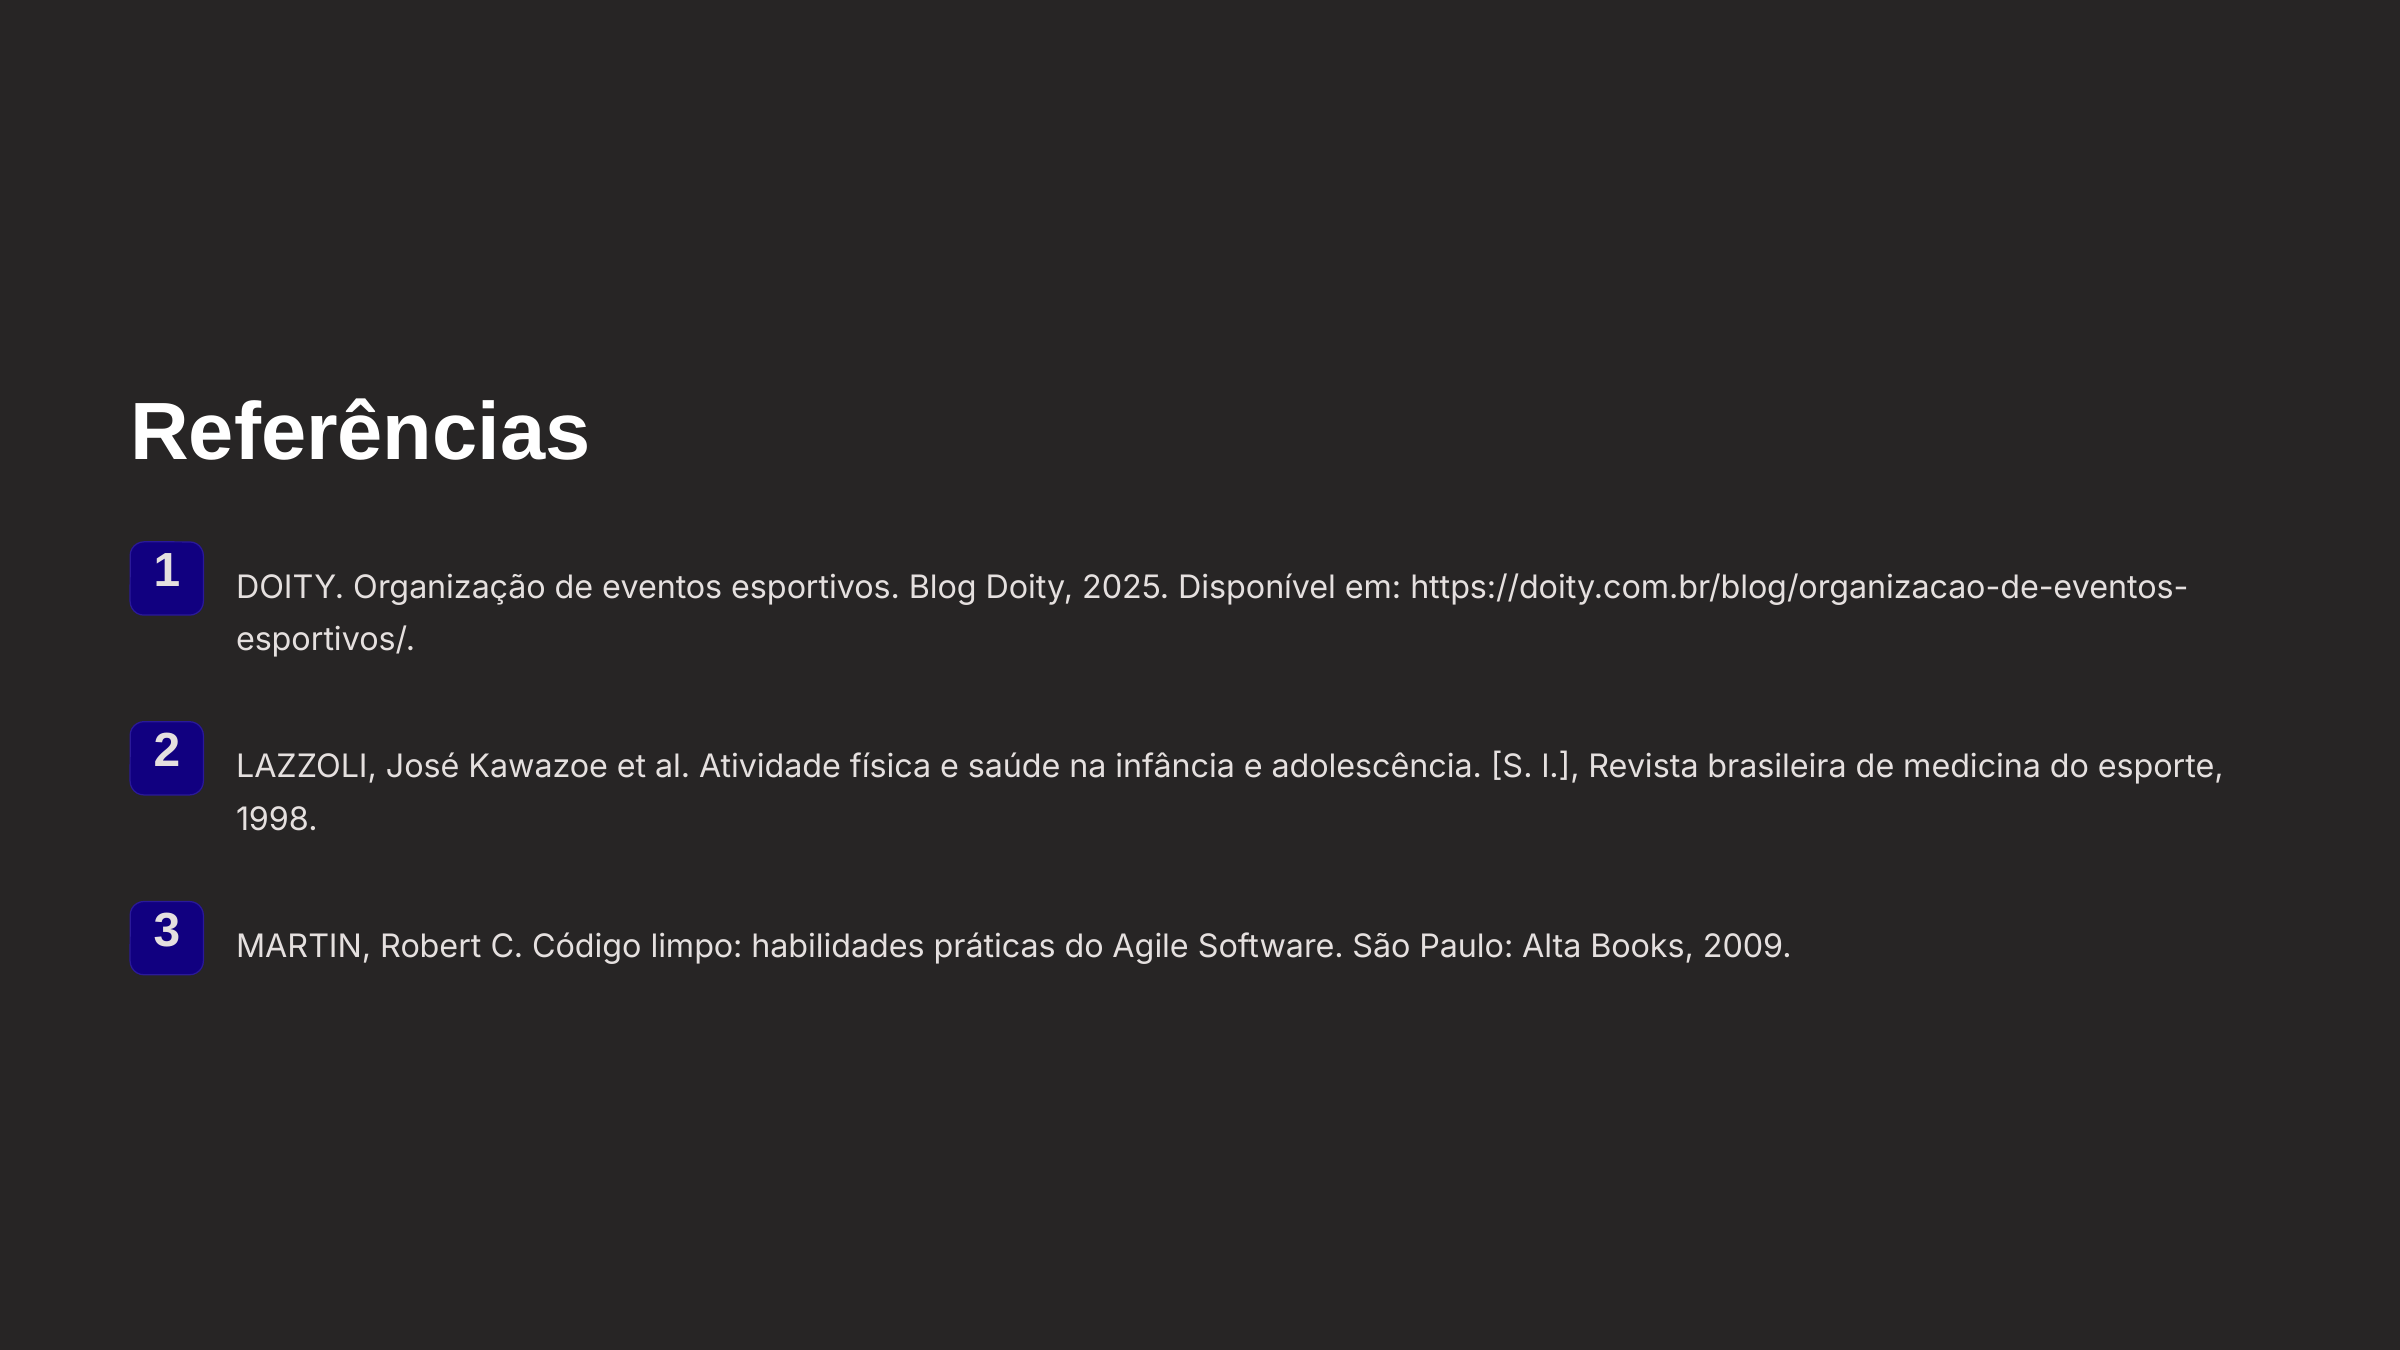

Referências

1
DOITY. Organização de eventos esportivos. Blog Doity, 2025. Disponível em: https://doity.com.br/blog/organizacao-de-eventos-esportivos/.

2
LAZZOLI, José Kawazoe et al. Atividade física e saúde na infância e adolescência. [S. l.], Revista brasileira de medicina do esporte, 1998.

3
MARTIN, Robert C. Código limpo: habilidades práticas do Agile Software. São Paulo: Alta Books, 2009.